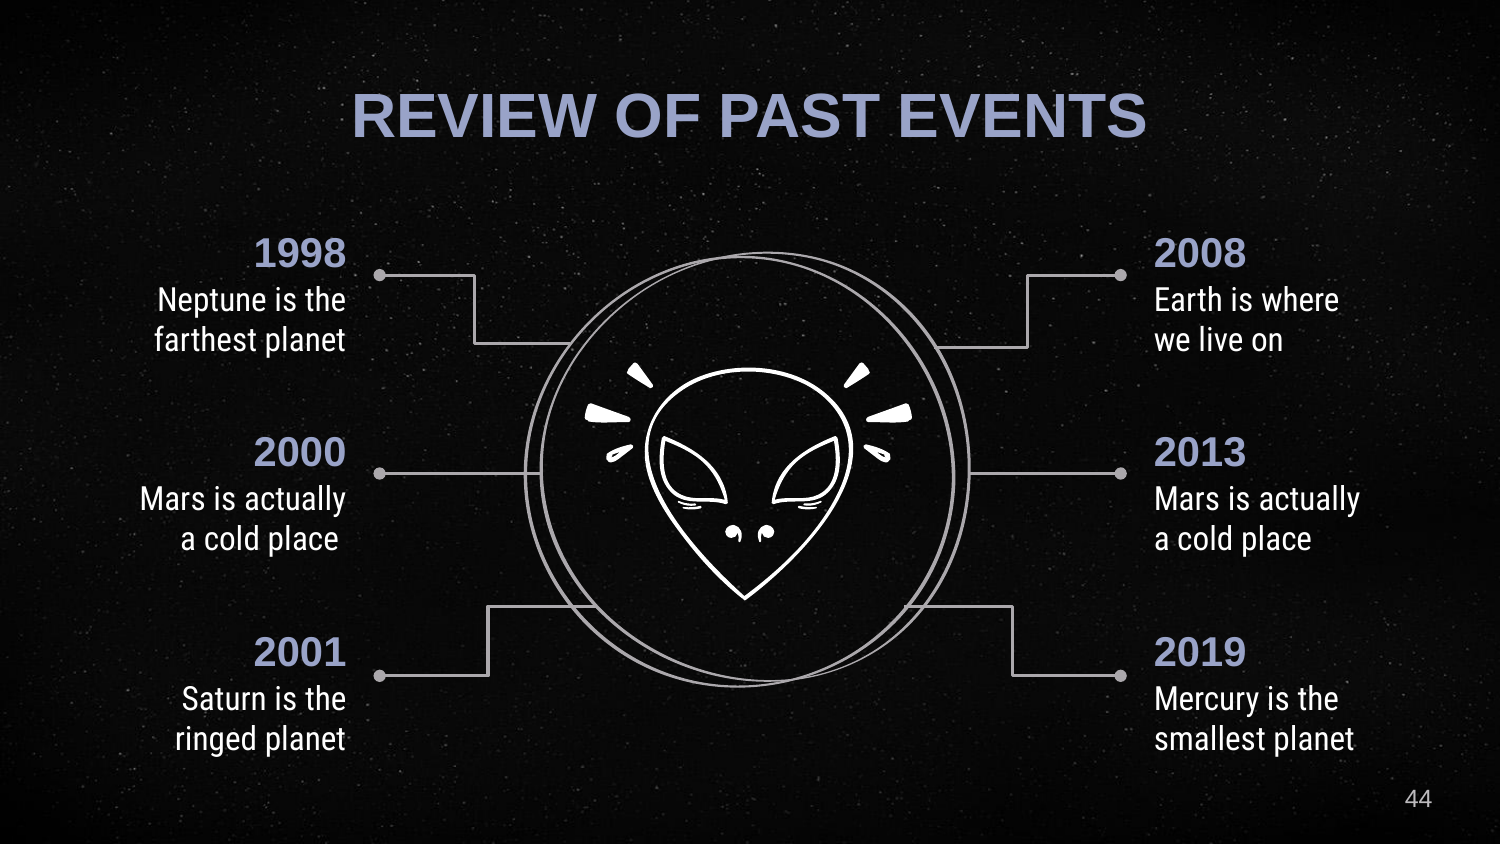

# REVIEW OF PAST EVENTS
1998
2008

Neptune is the farthest planet
Earth is where we live on
2000
2013
Mars is actually
a cold place
Mars is actually a cold place
2001
2019
Saturn is the ringed planet
Mercury is the smallest planet
44